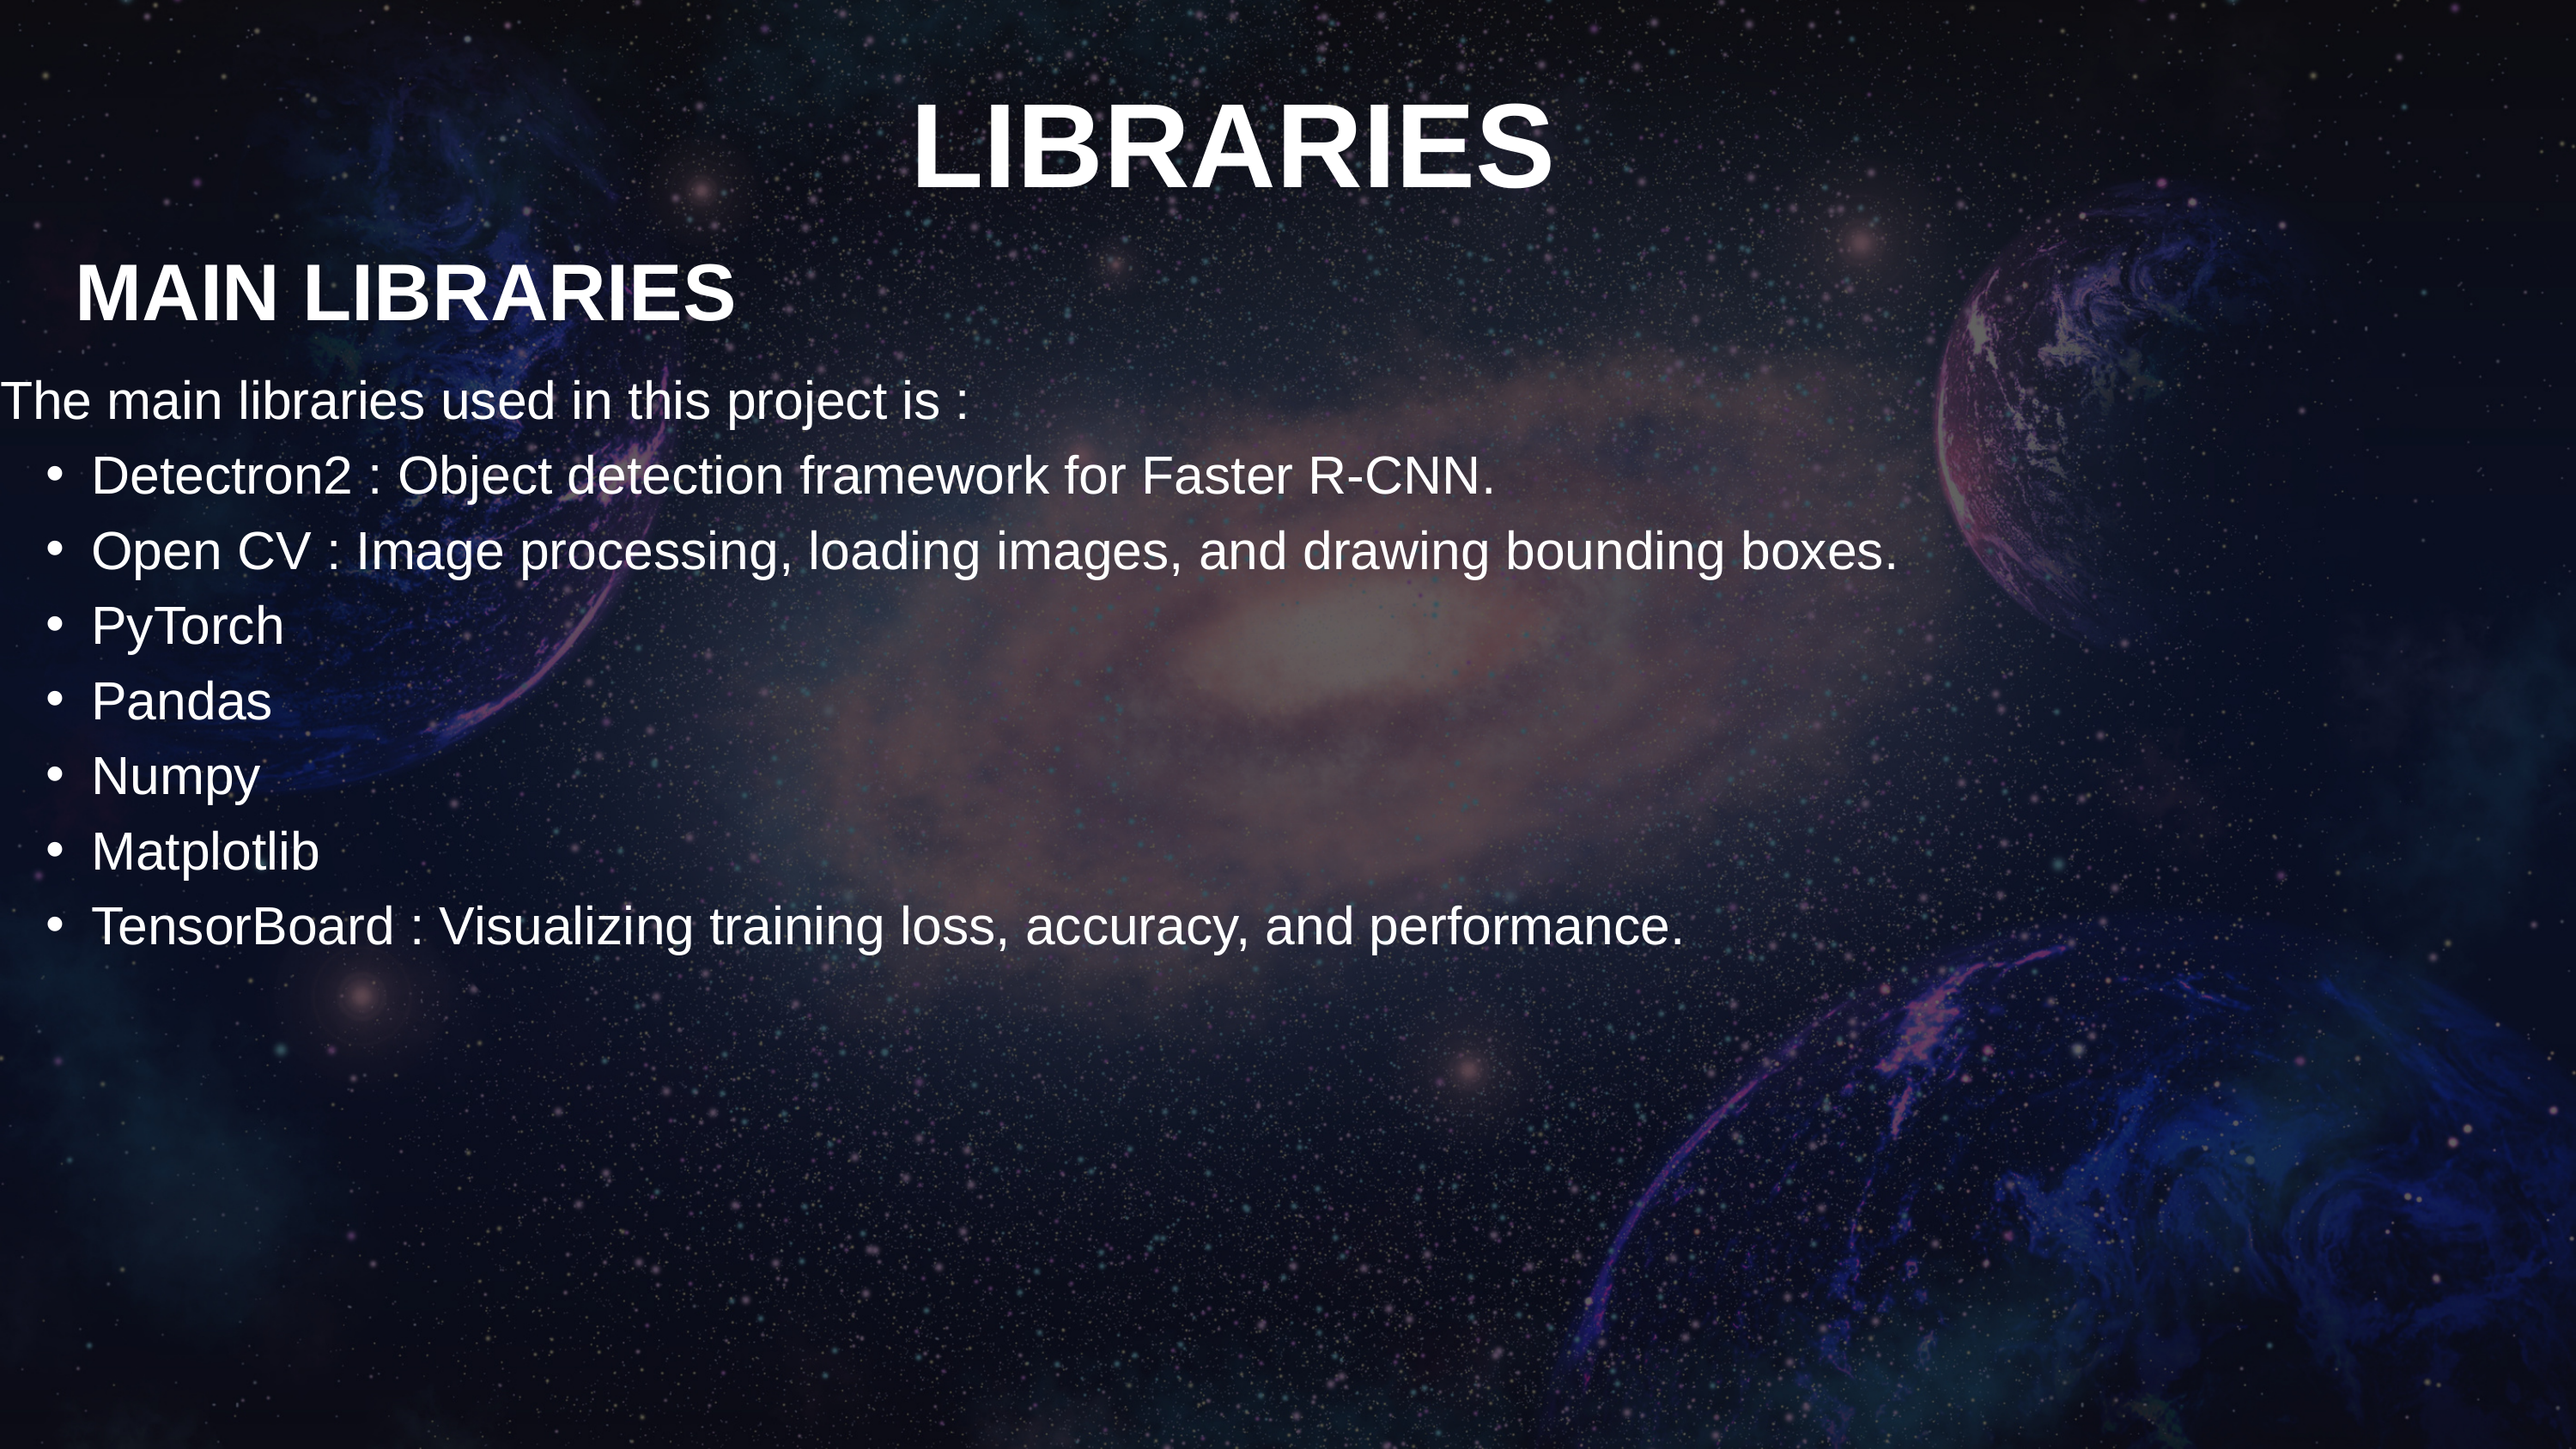

LIBRARIES
MAIN LIBRARIES
The main libraries used in this project is :
Detectron2 : Object detection framework for Faster R-CNN.
Open CV : Image processing, loading images, and drawing bounding boxes.
PyTorch
Pandas
Numpy
Matplotlib
TensorBoard : Visualizing training loss, accuracy, and performance.